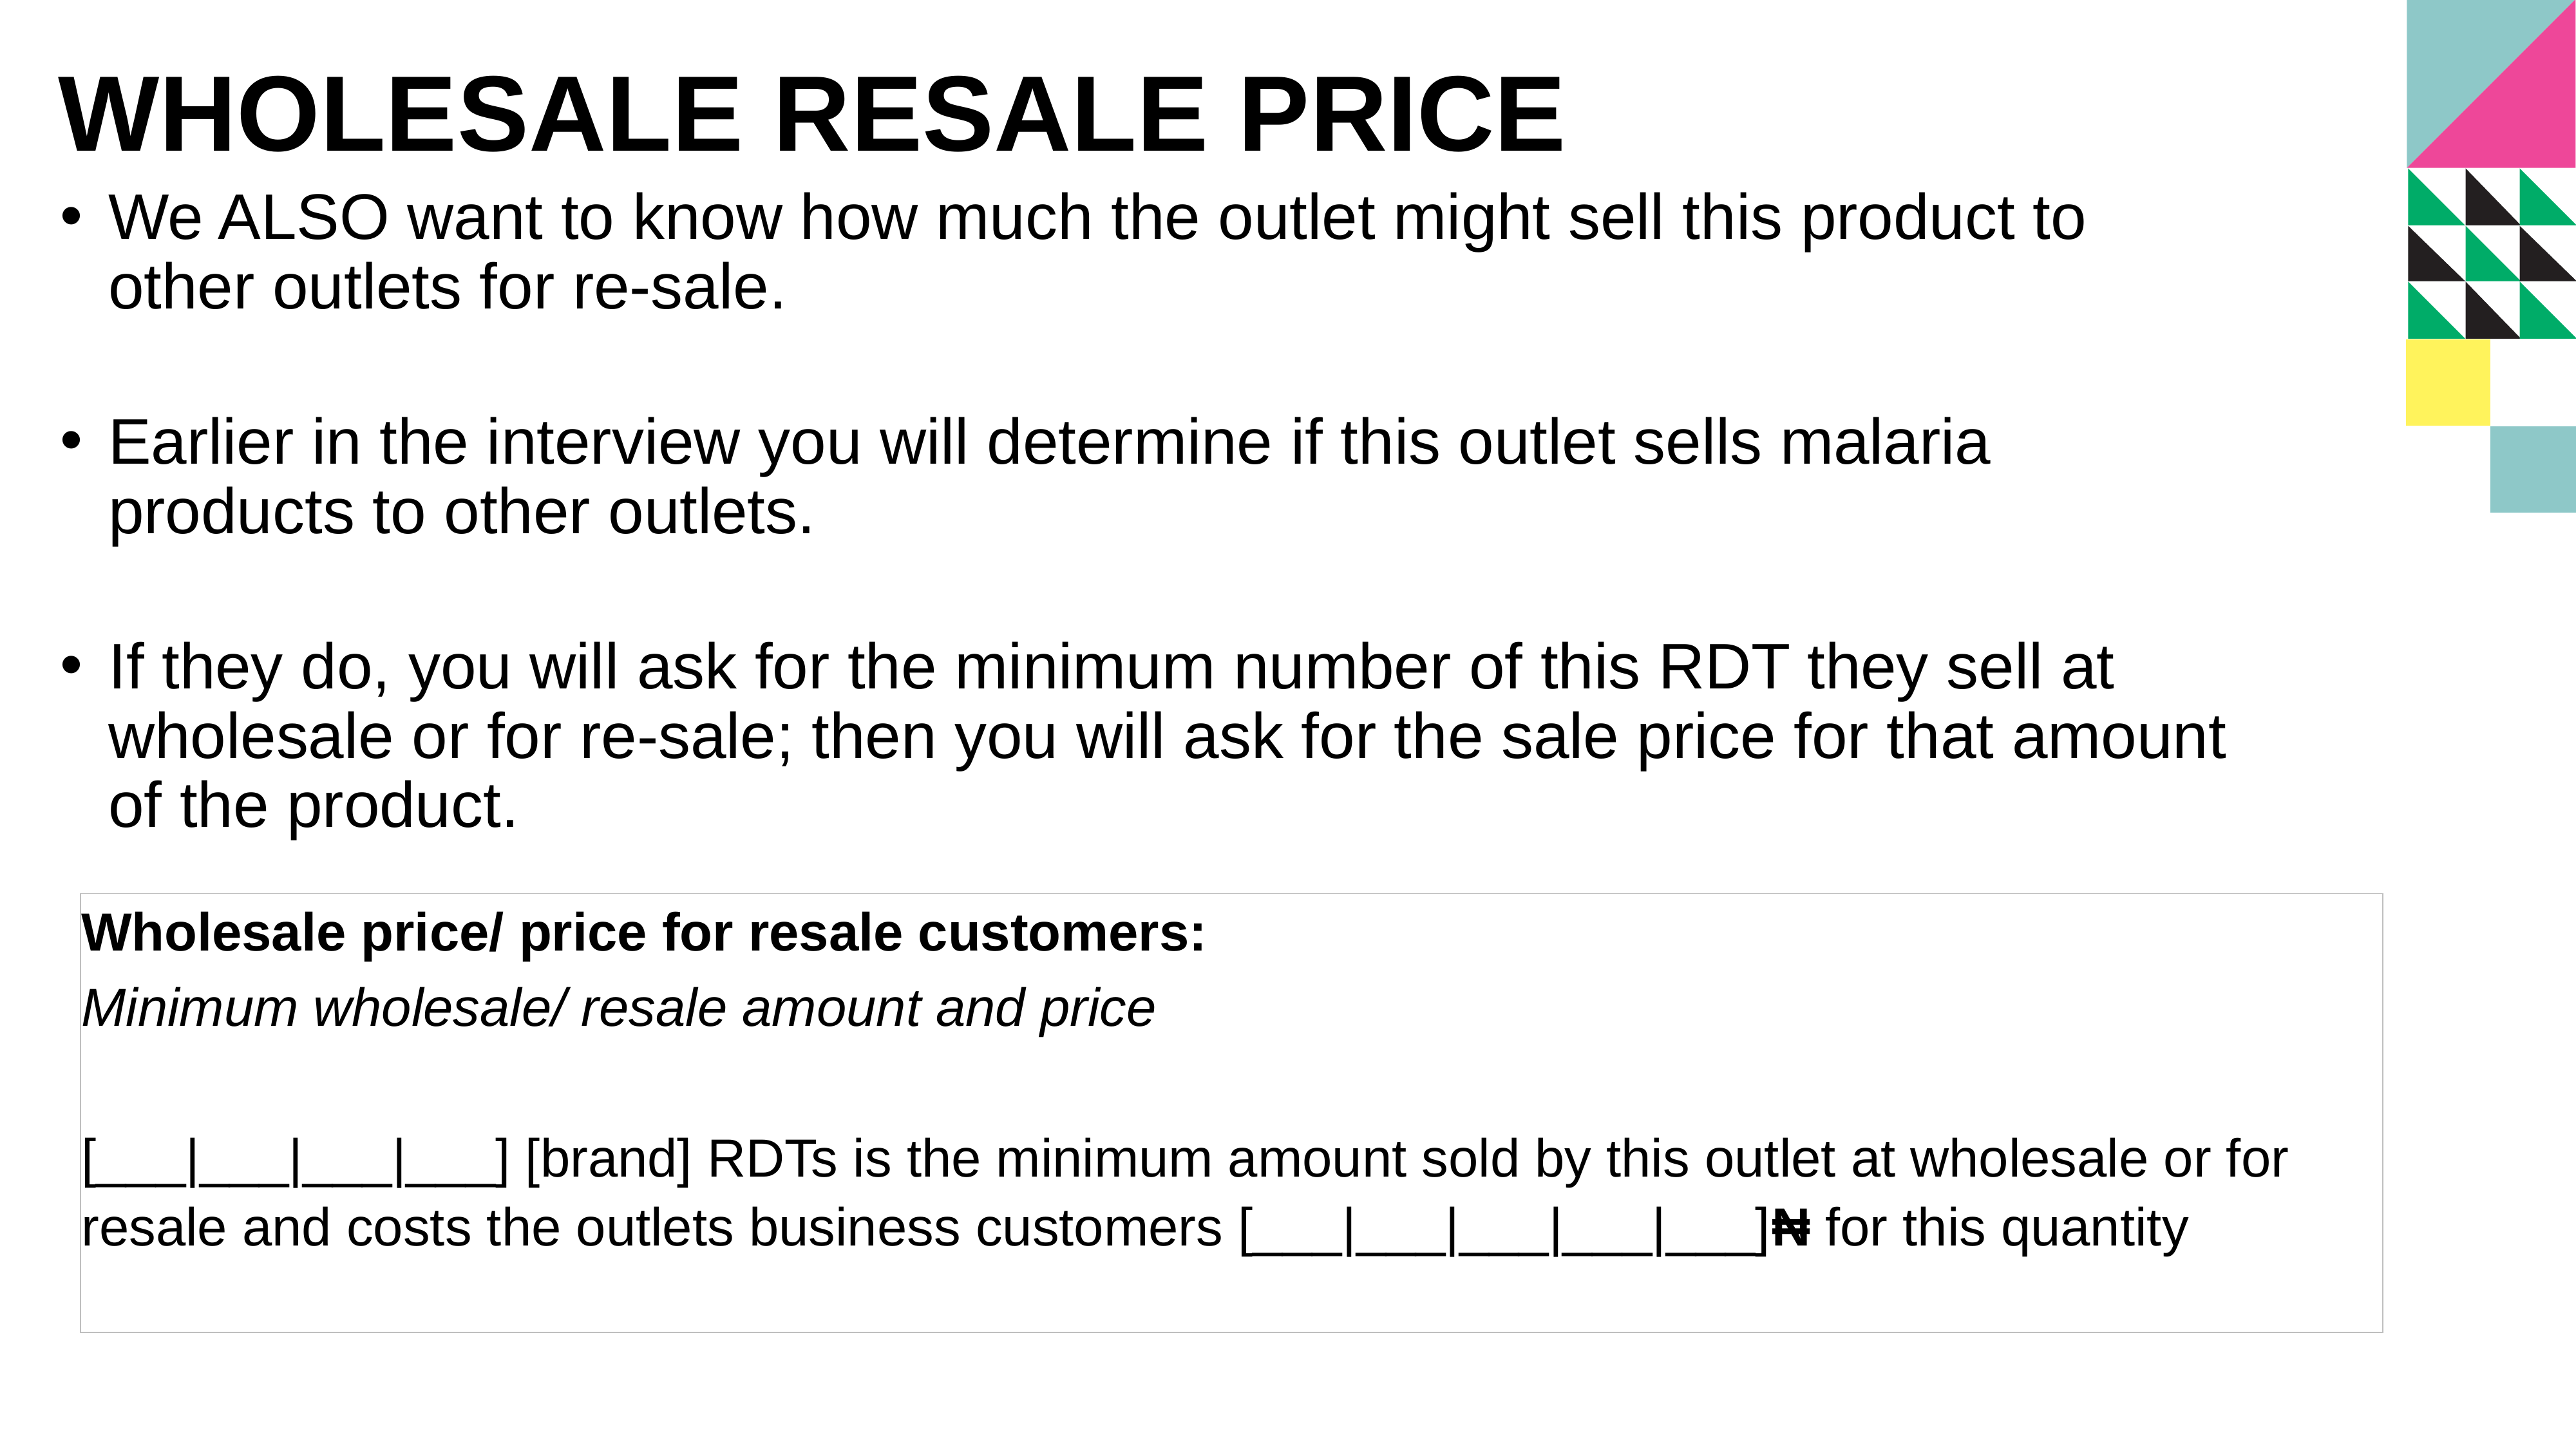

# Wholesale reSALE price
We ALSO want to know how much the outlet might sell this product to other outlets for re-sale.

Earlier in the interview you will determine if this outlet sells malaria products to other outlets.

If they do, you will ask for the minimum number of this RDT they sell at wholesale or for re-sale; then you will ask for the sale price for that amount of the product.
| Wholesale price/ price for resale customers: Minimum wholesale/ resale amount and price  [\_\_\_|\_\_\_|\_\_\_|\_\_\_] [brand] RDTs is the minimum amount sold by this outlet at wholesale or for resale and costs the outlets business customers [\_\_\_|\_\_\_|\_\_\_|\_\_\_|\_\_\_]₦ for this quantity |
| --- |